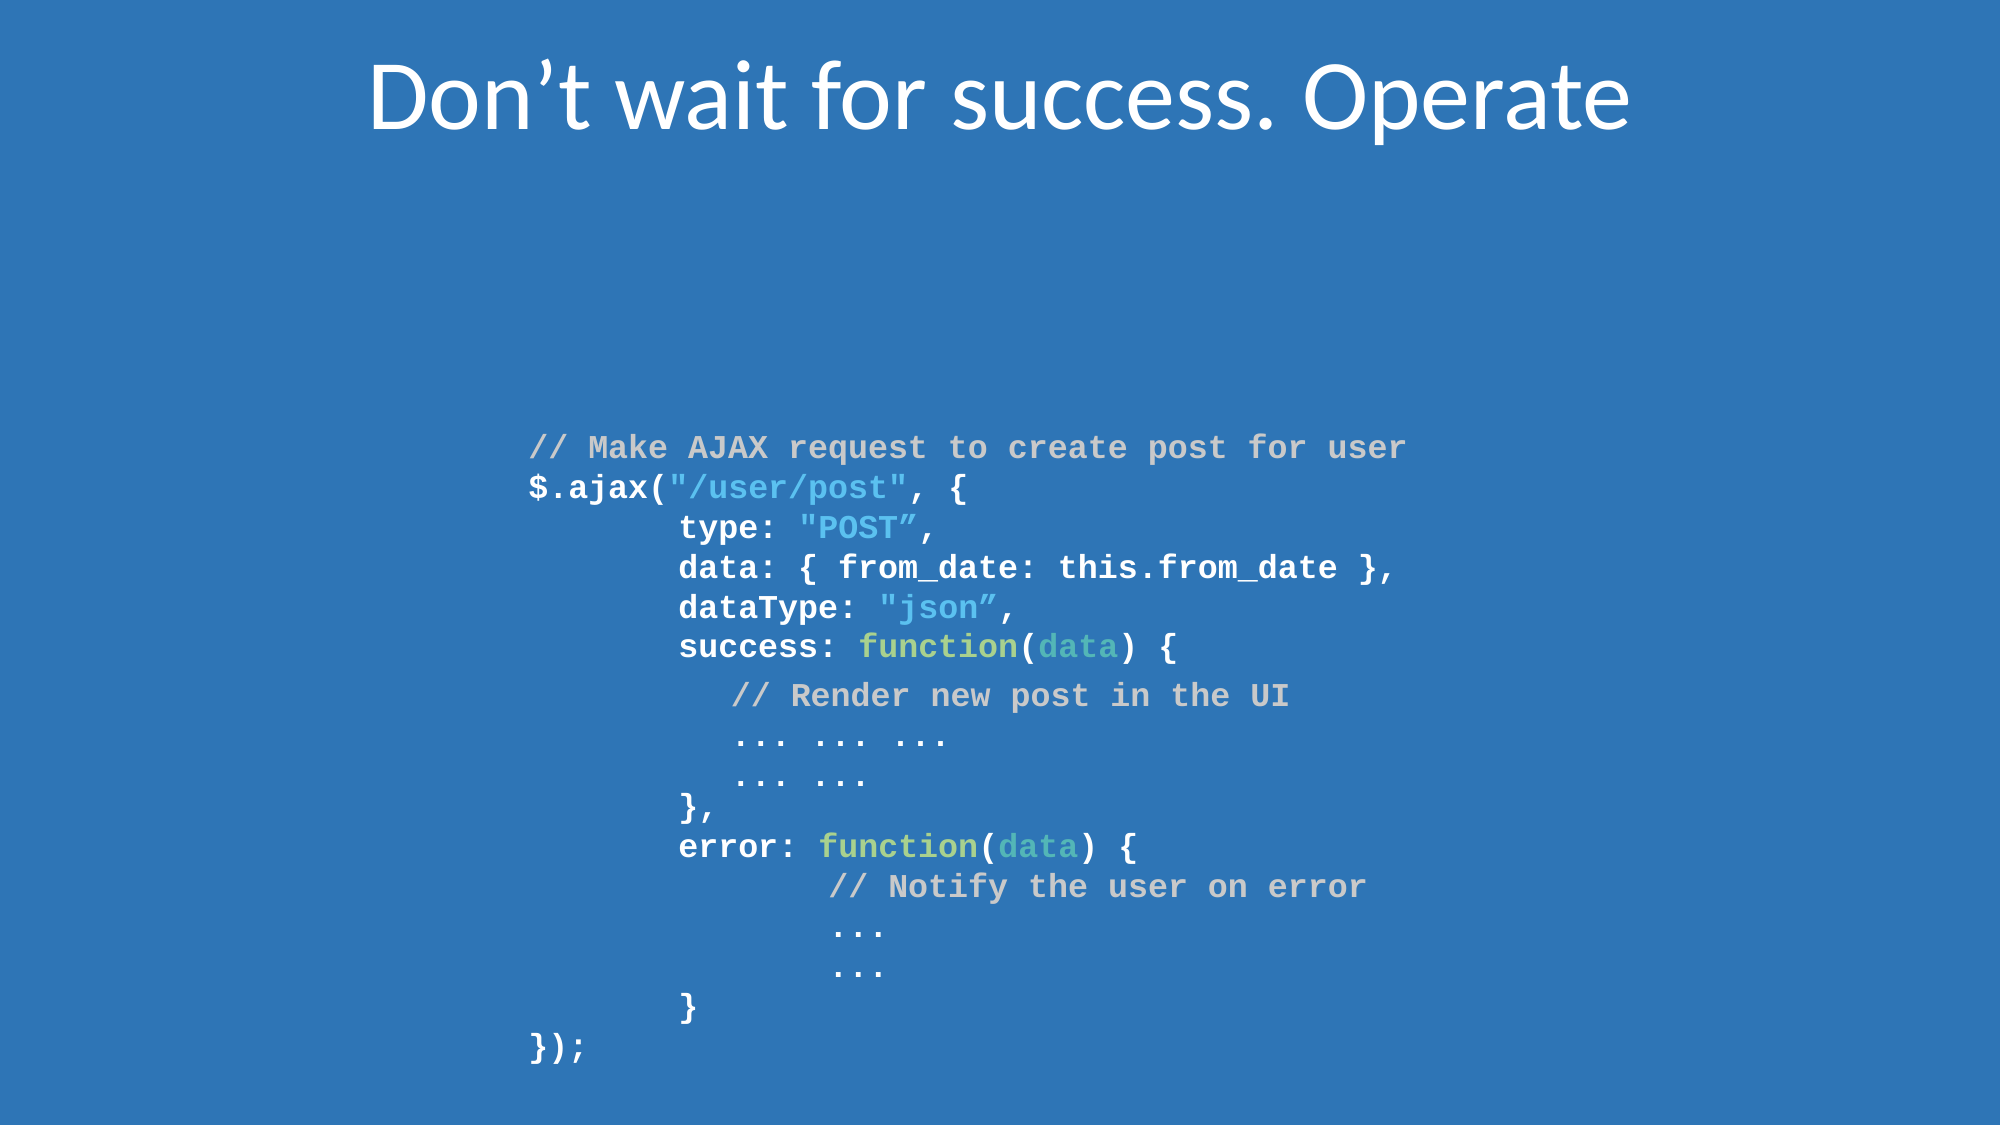

# Don’t wait for success. Operate
// Make AJAX request to create post for user
$.ajax("/user/post", {
	type: "POST”,
	data: { from_date: this.from_date },
	dataType: "json”,
	success: function(data) {

	},
	error: function(data) {
		// Notify the user on error
		...
		...
	}
});

// Render new post in the UI
... ... ...
... ...